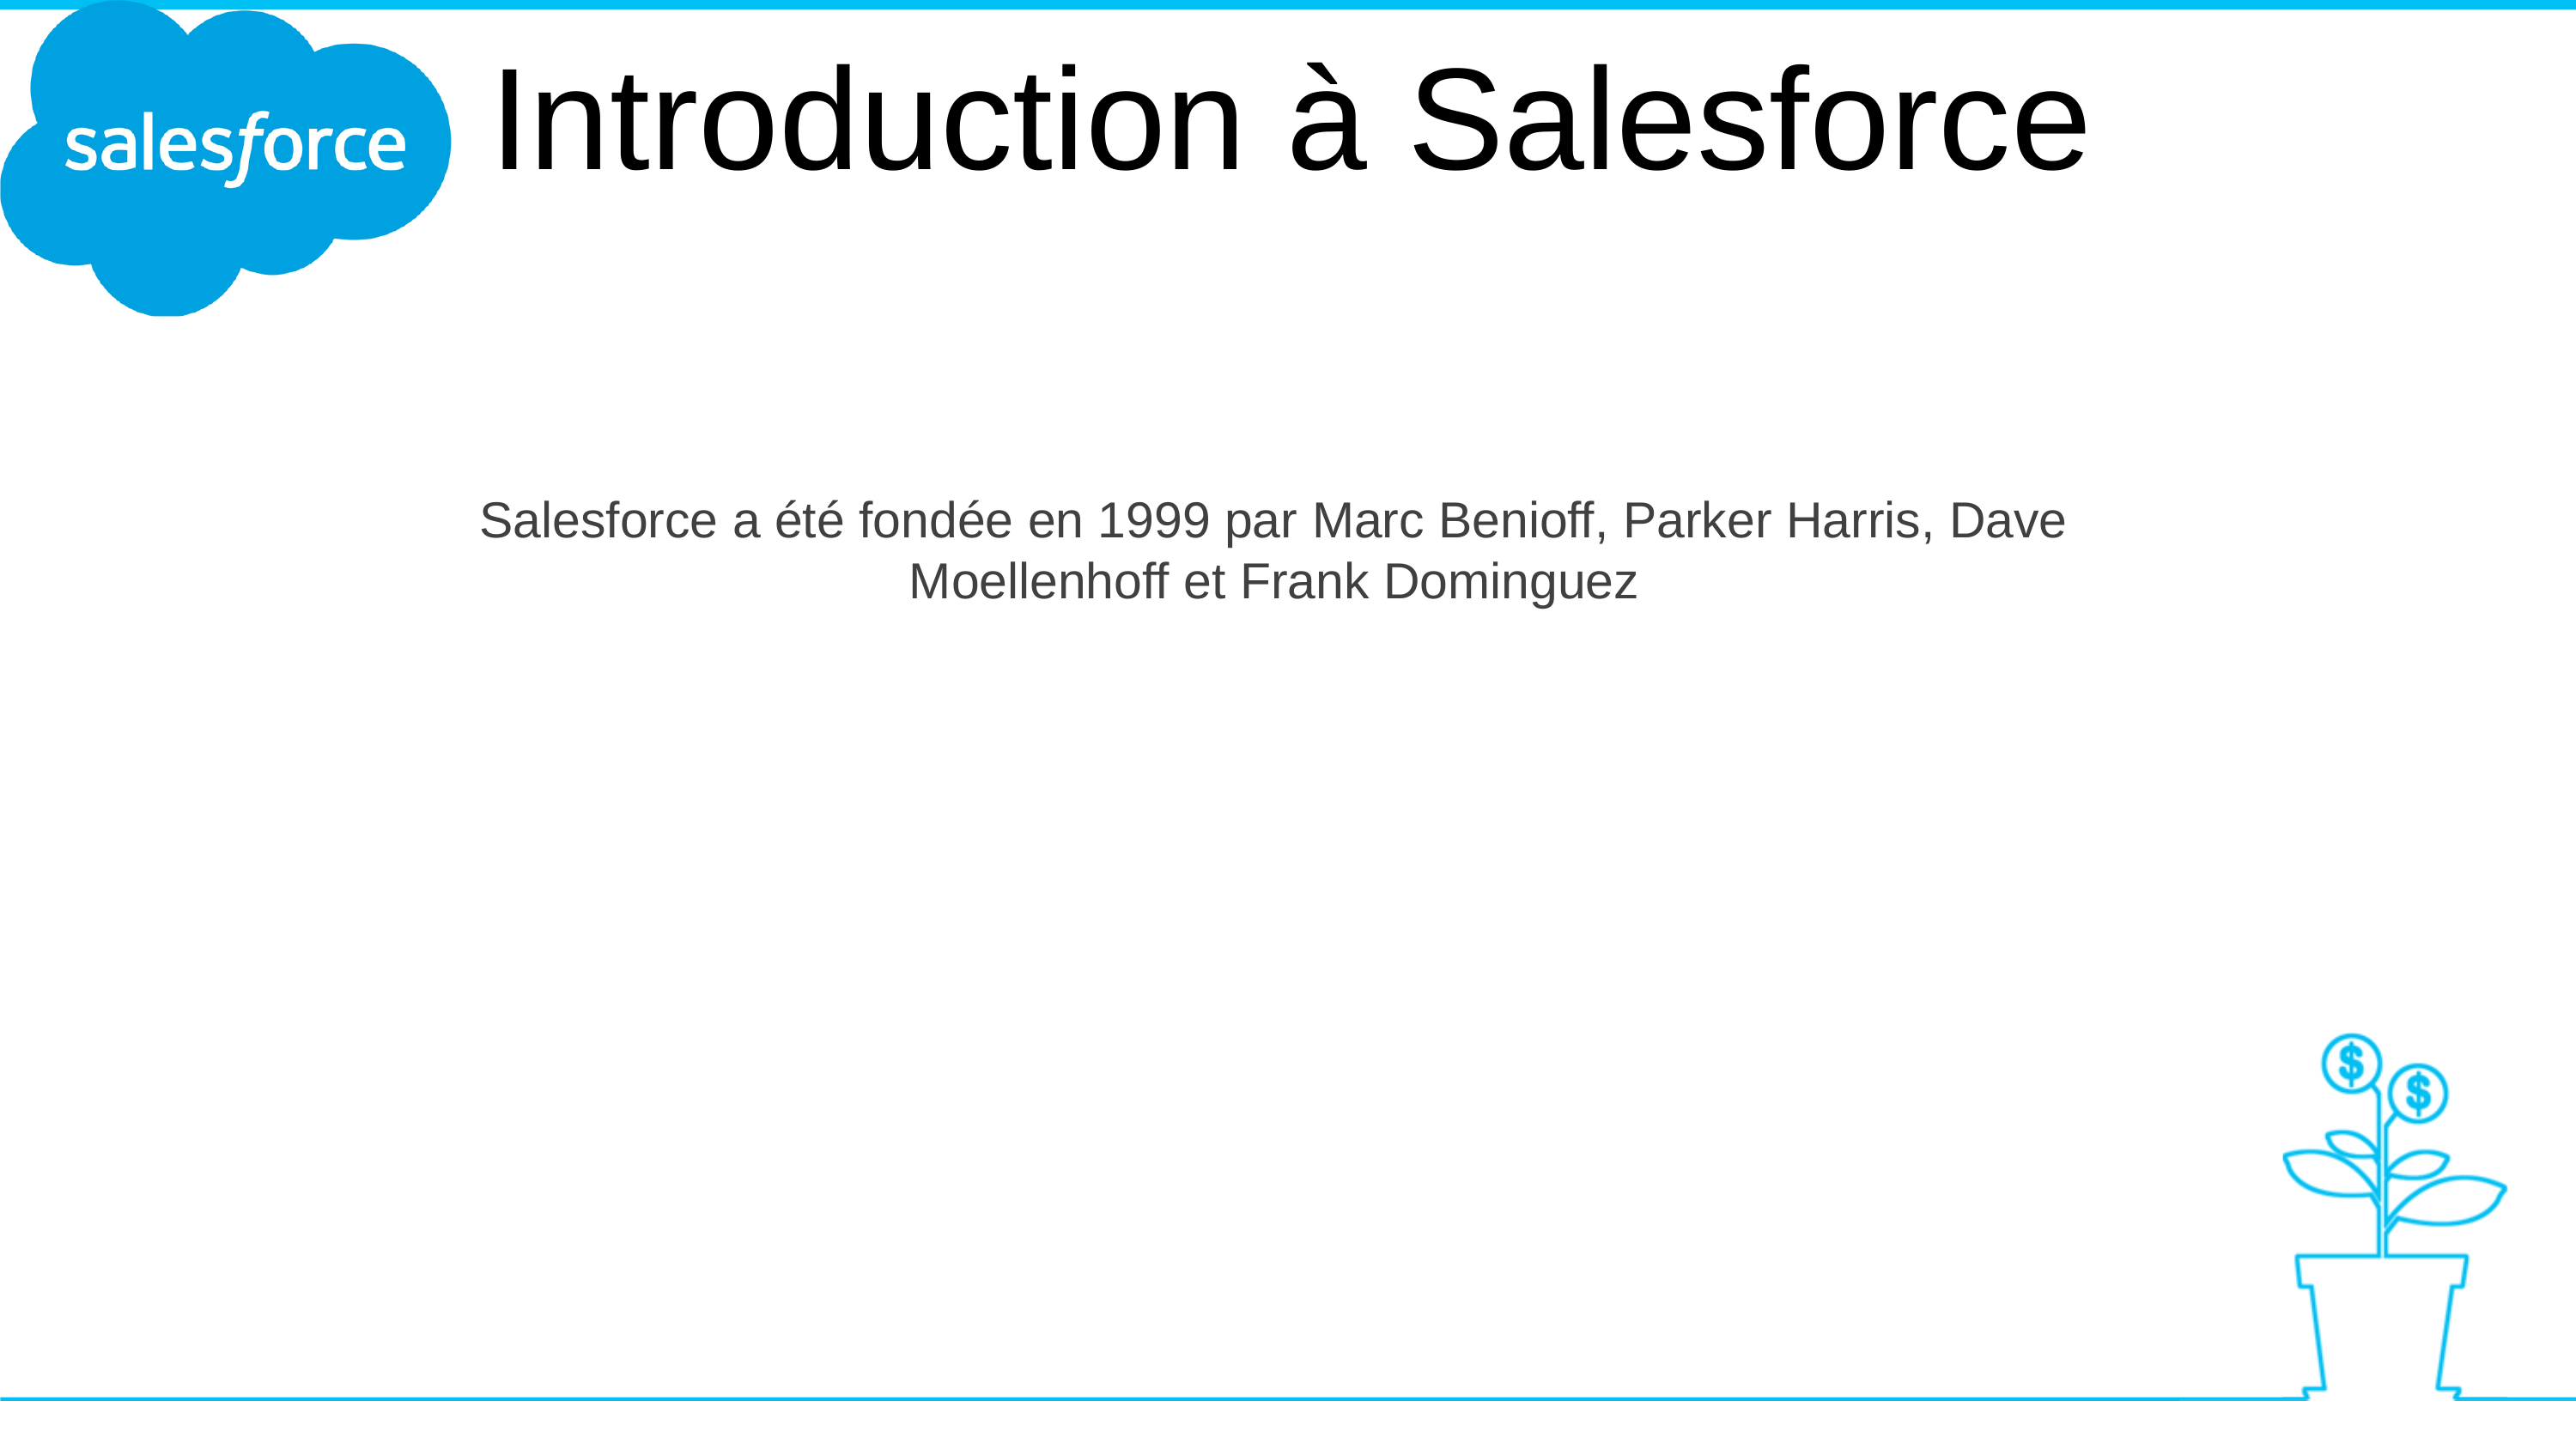

Introduction à Salesforce
Salesforce a été fondée en 1999 par Marc Benioff, Parker Harris, Dave Moellenhoff et Frank Dominguez